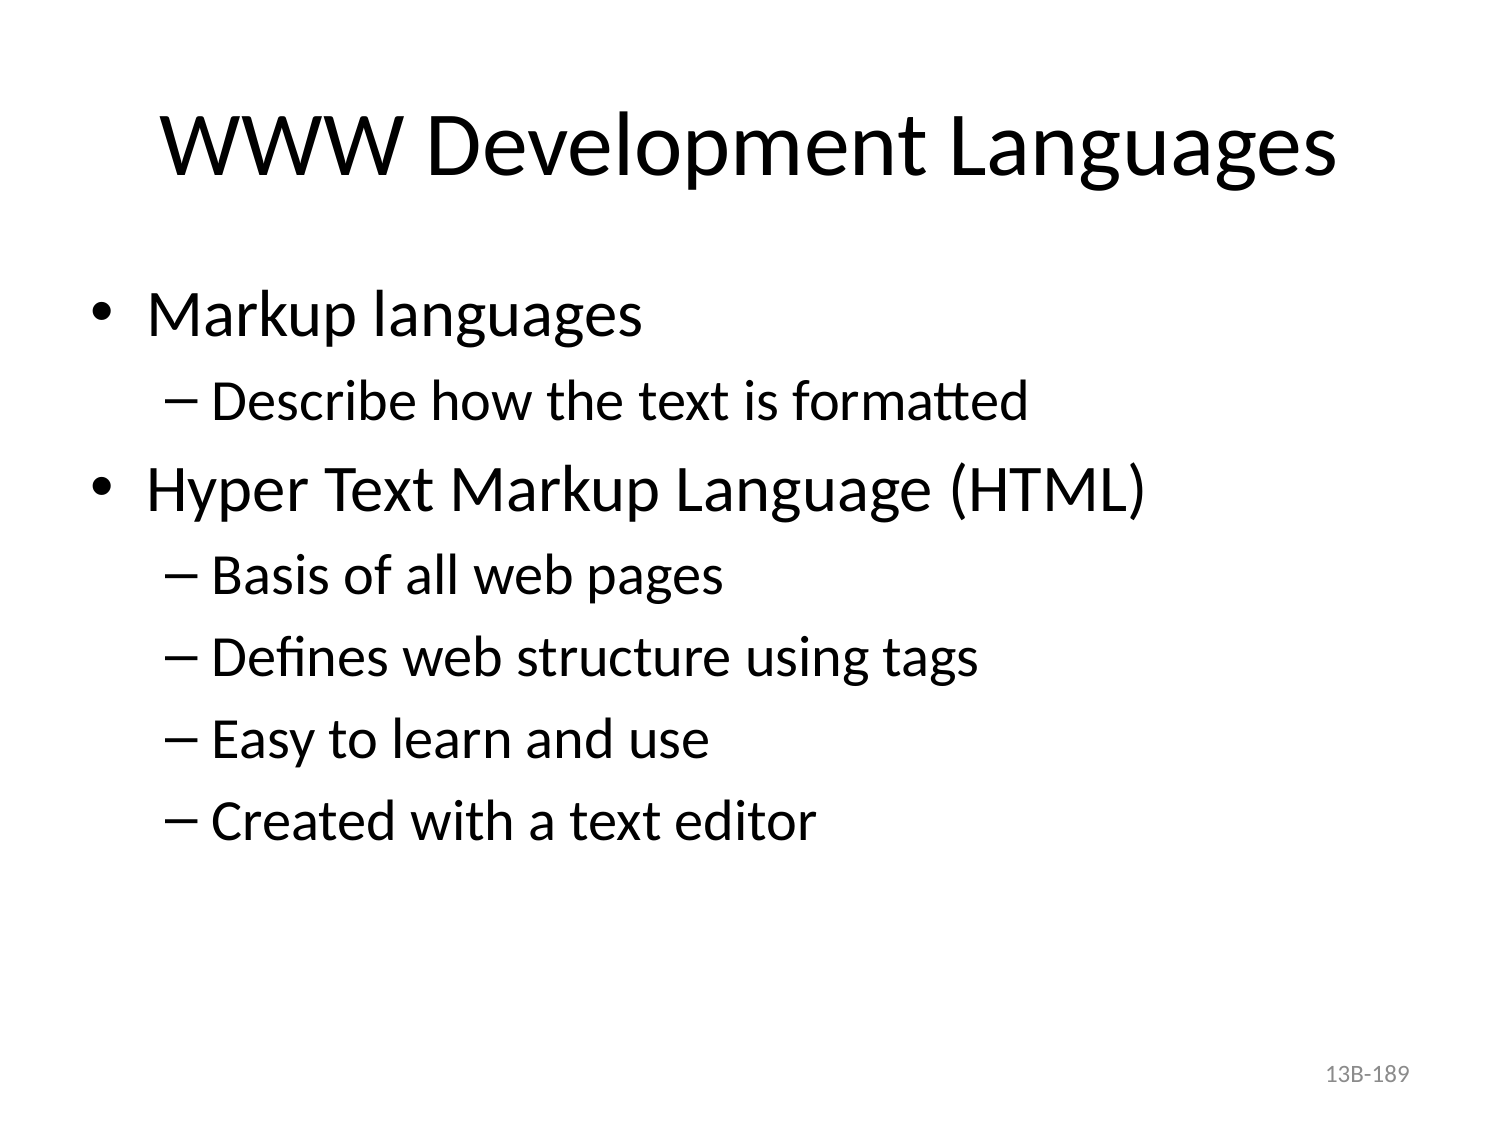

# WWW Development Languages
Markup languages
Describe how the text is formatted
Hyper Text Markup Language (HTML)
Basis of all web pages
Defines web structure using tags
Easy to learn and use
Created with a text editor
13B-189